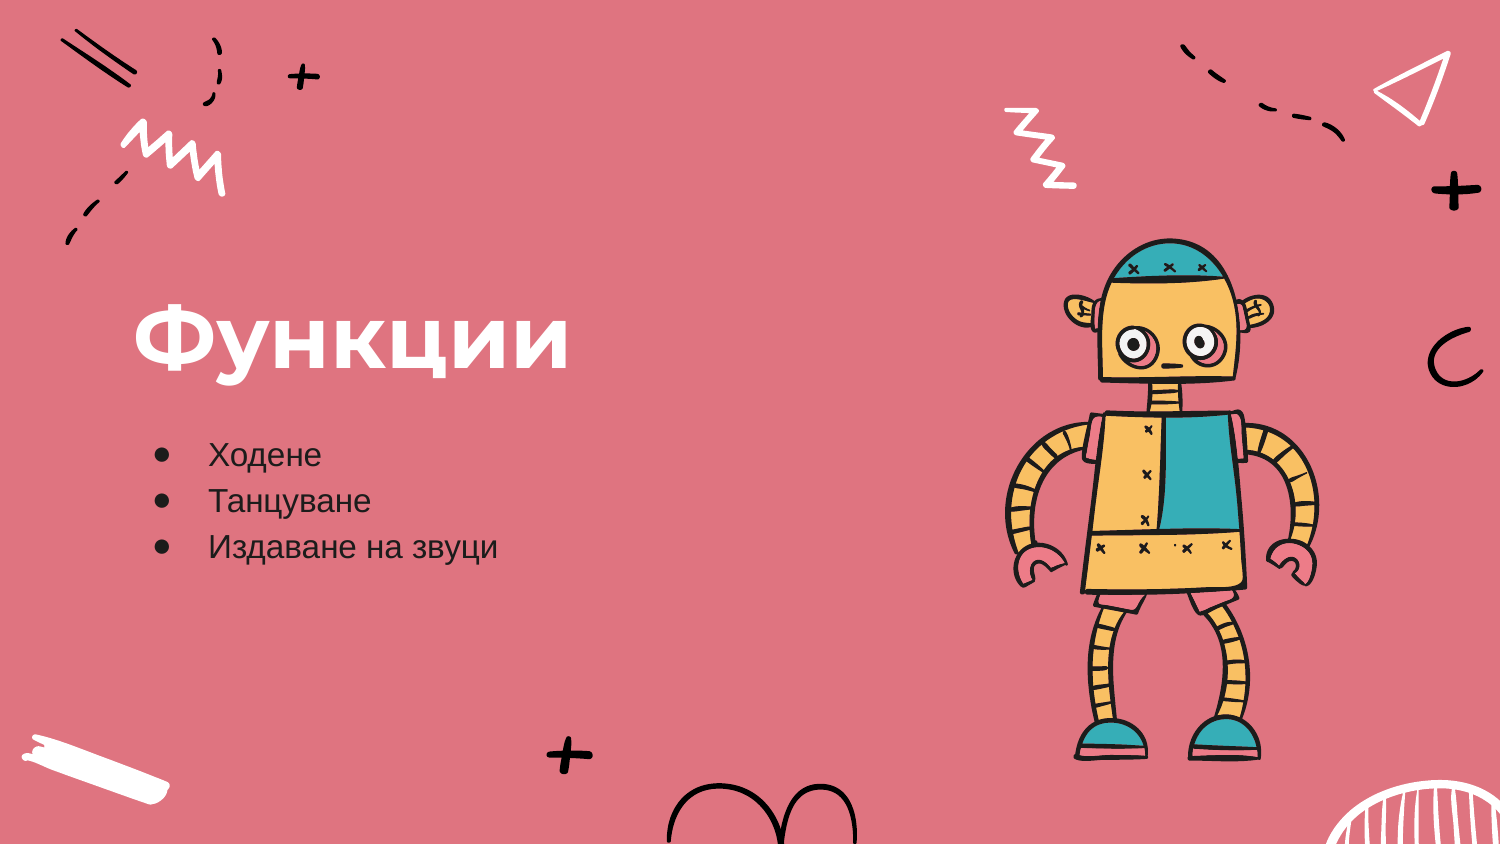

# Функции
Ходене
Танцуване
Издаване на звуци